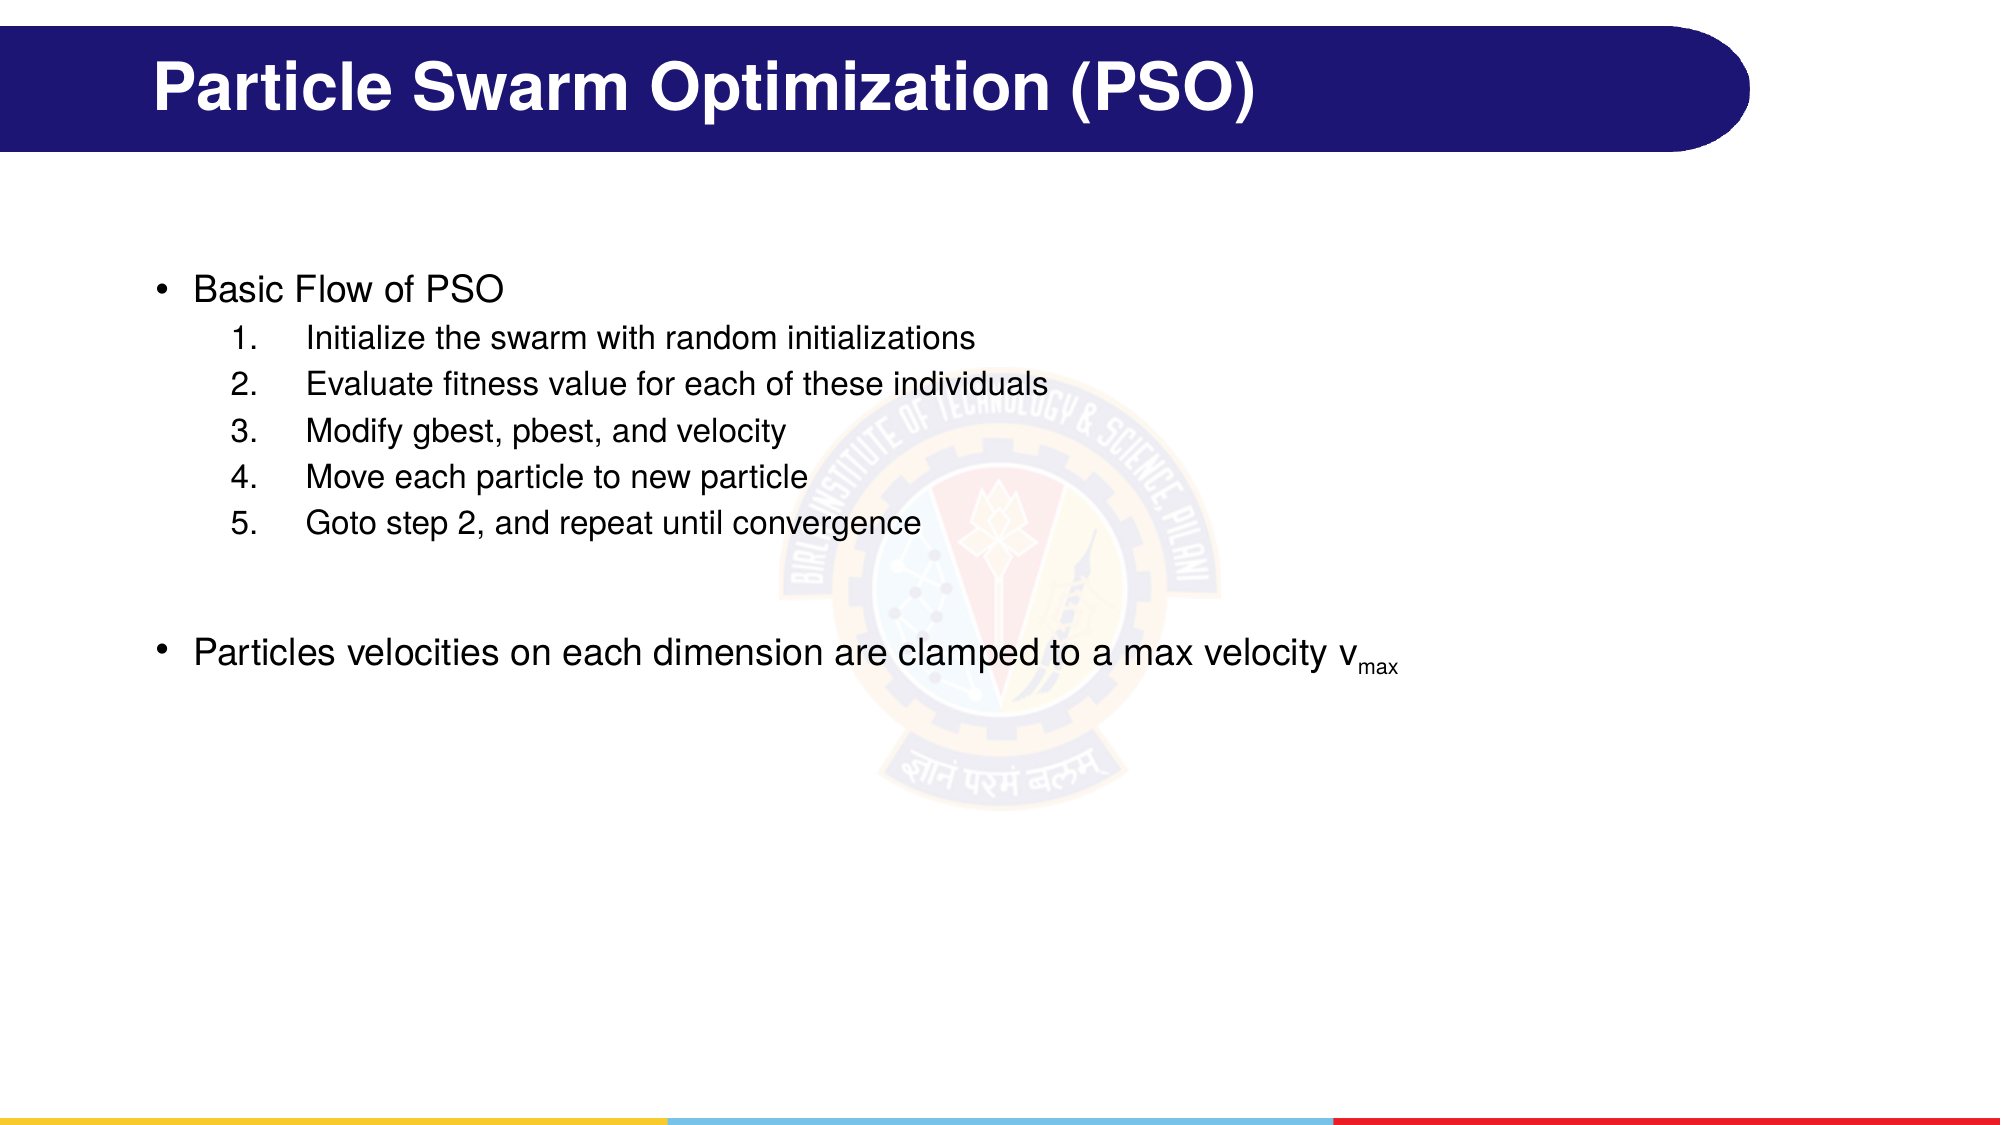

# Particle Swarm Optimization (PSO)

Basic Flow of PSO
Initialize the swarm with random initializations
Evaluate fitness value for each of these individuals
Modify gbest, pbest, and velocity
Move each particle to new particle
Goto step 2, and repeat until convergence

Particles velocities on each dimension are clamped to a max velocity vmax